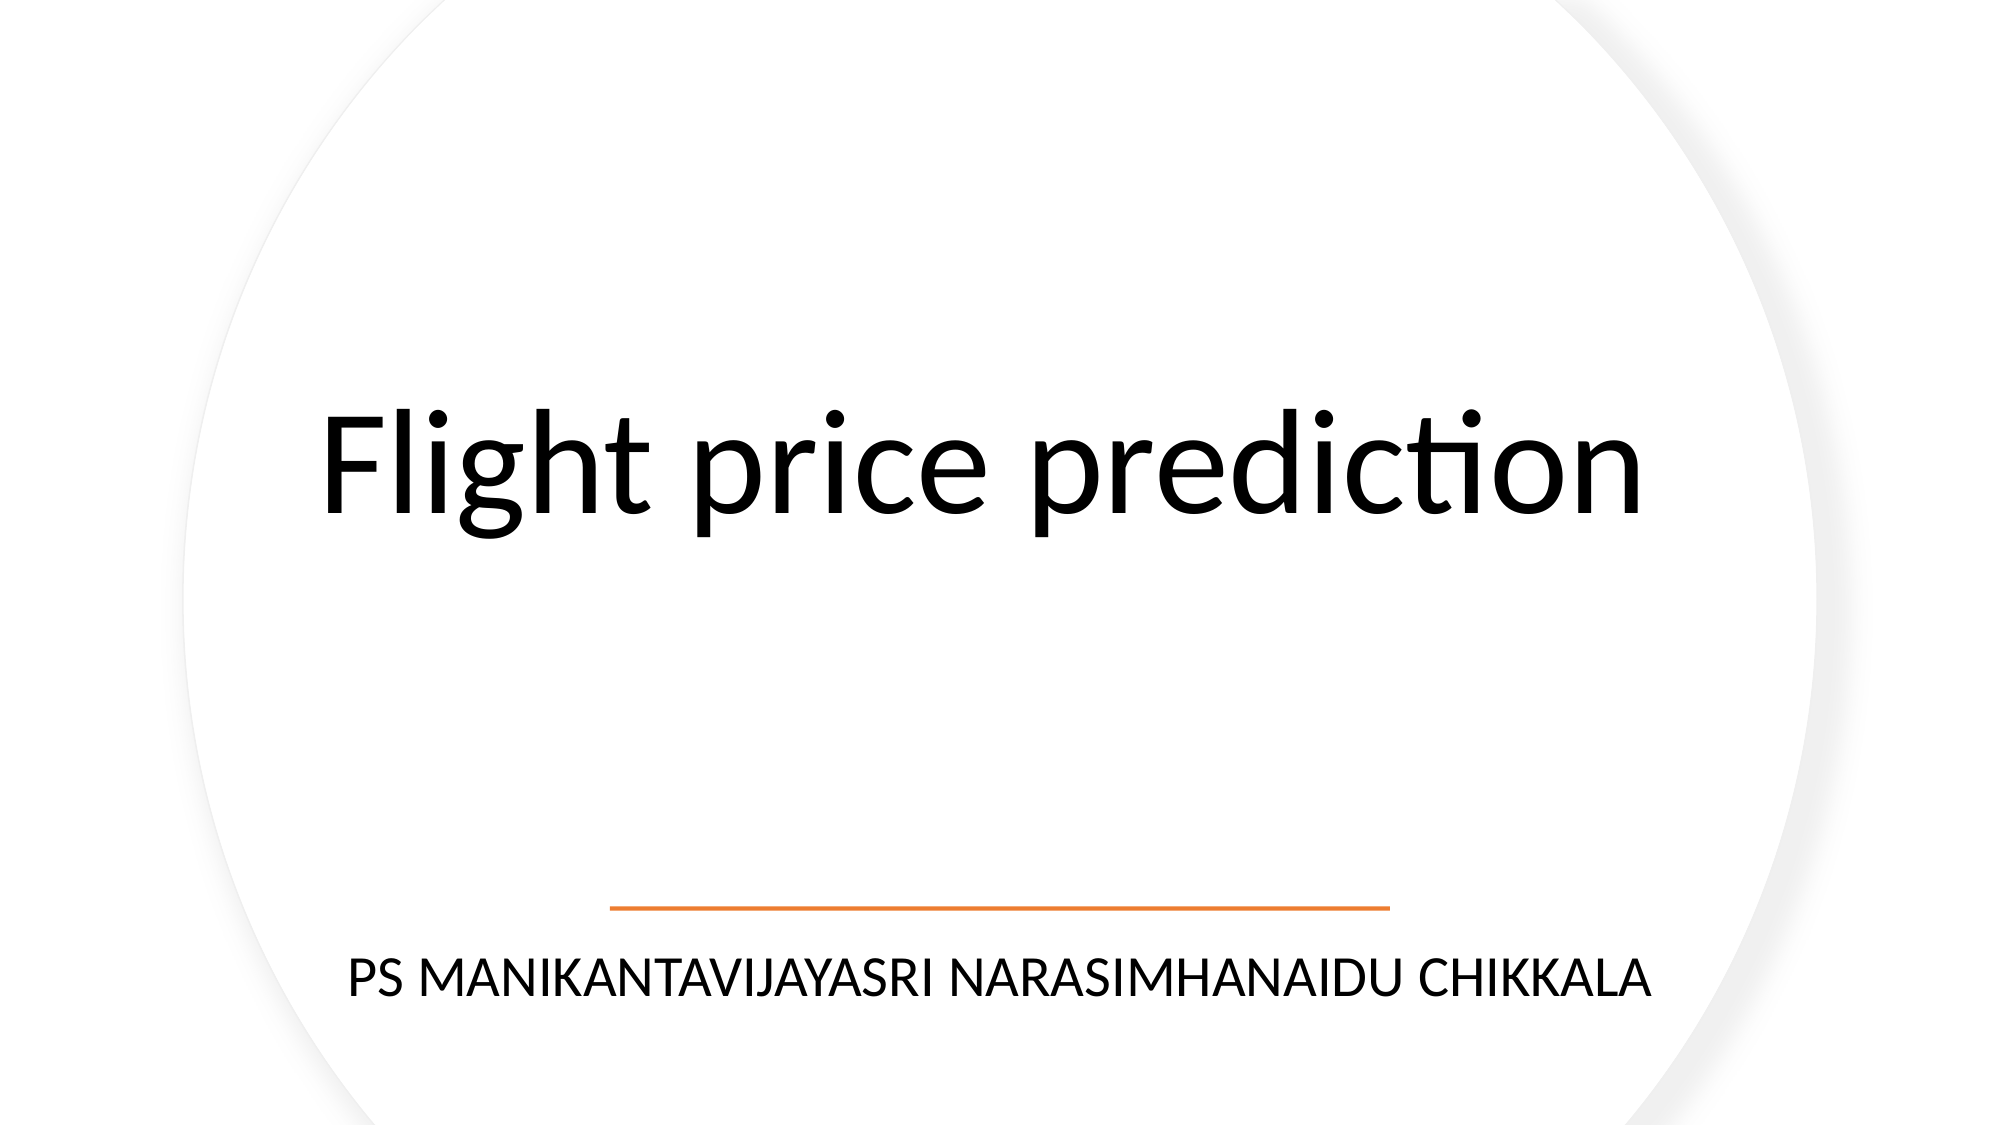

# Flight price prediction

PS MANIKANTAVIJAYASRI NARASIMHANAIDU CHIKKALA